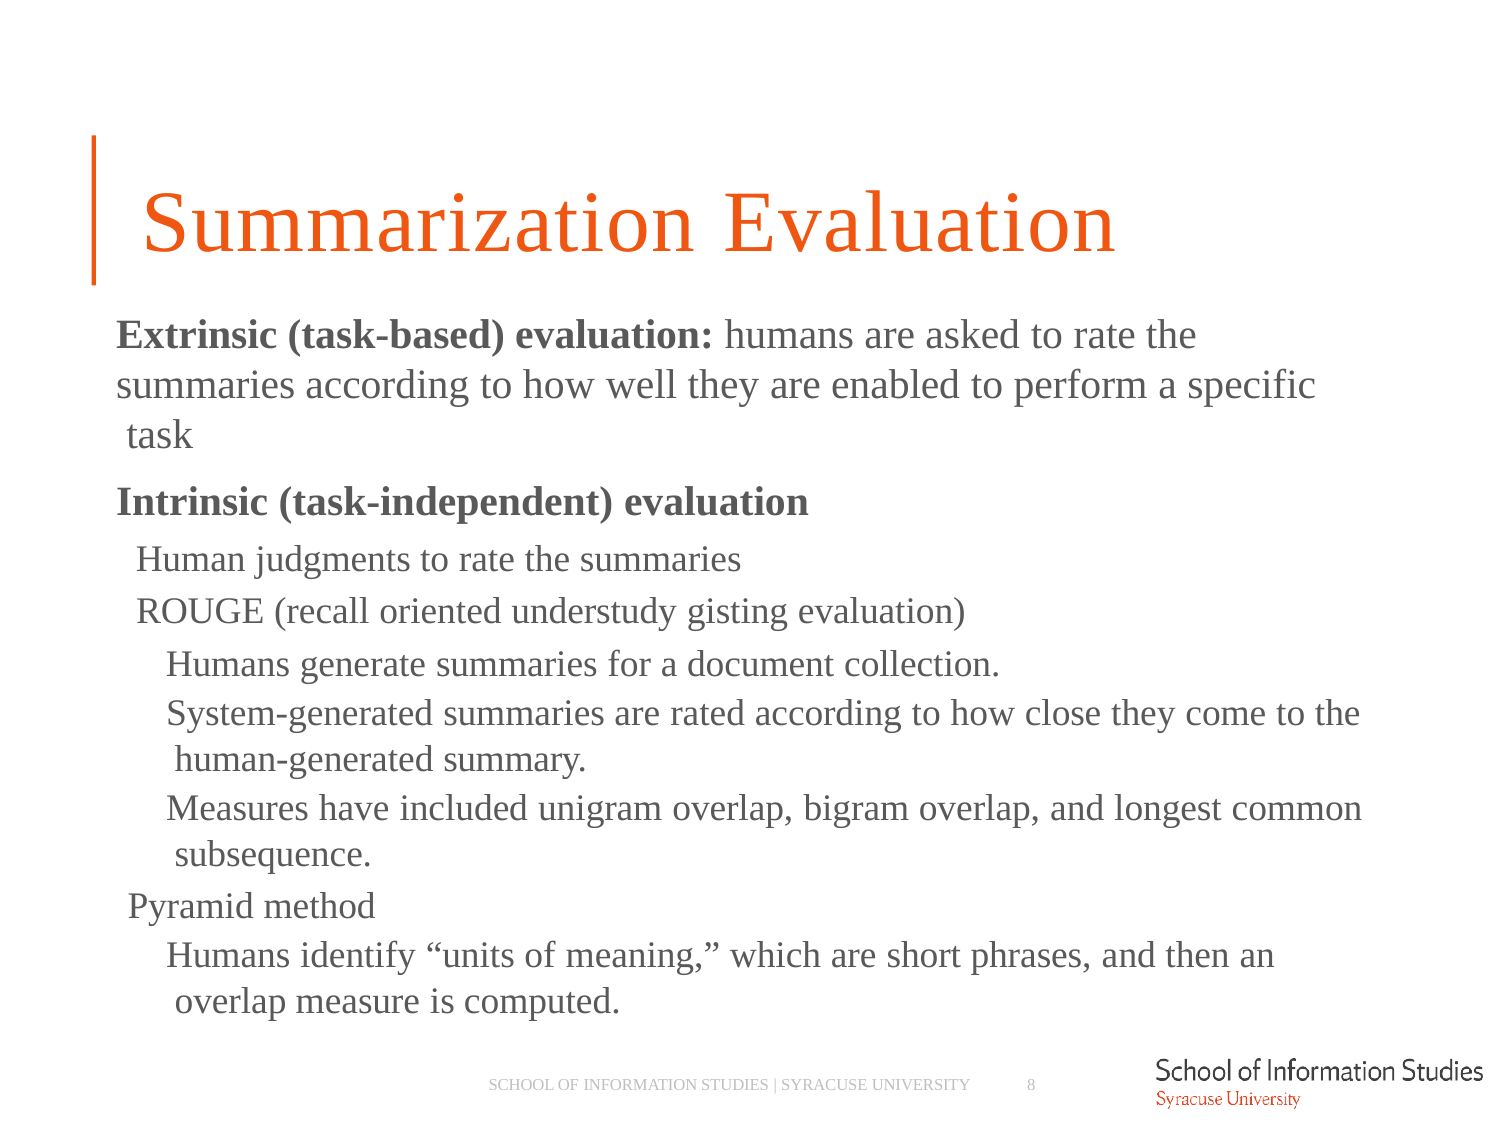

# Summarization Evaluation
Extrinsic (task-based) evaluation: humans are asked to rate the  summaries according to how well they are enabled to perform a specific  task
Intrinsic (task-independent) evaluation
­ Human judgments to rate the summaries
­ ROUGE (recall oriented understudy gisting evaluation)
­ Humans generate summaries for a document collection.
­ System-generated summaries are rated according to how close they come to the  human-generated summary.
­ Measures have included unigram overlap, bigram overlap, and longest common  subsequence.
­ Pyramid method
­ Humans identify “units of meaning,” which are short phrases, and then an  overlap measure is computed.
SCHOOL OF INFORMATION STUDIES | SYRACUSE UNIVERSITY
8